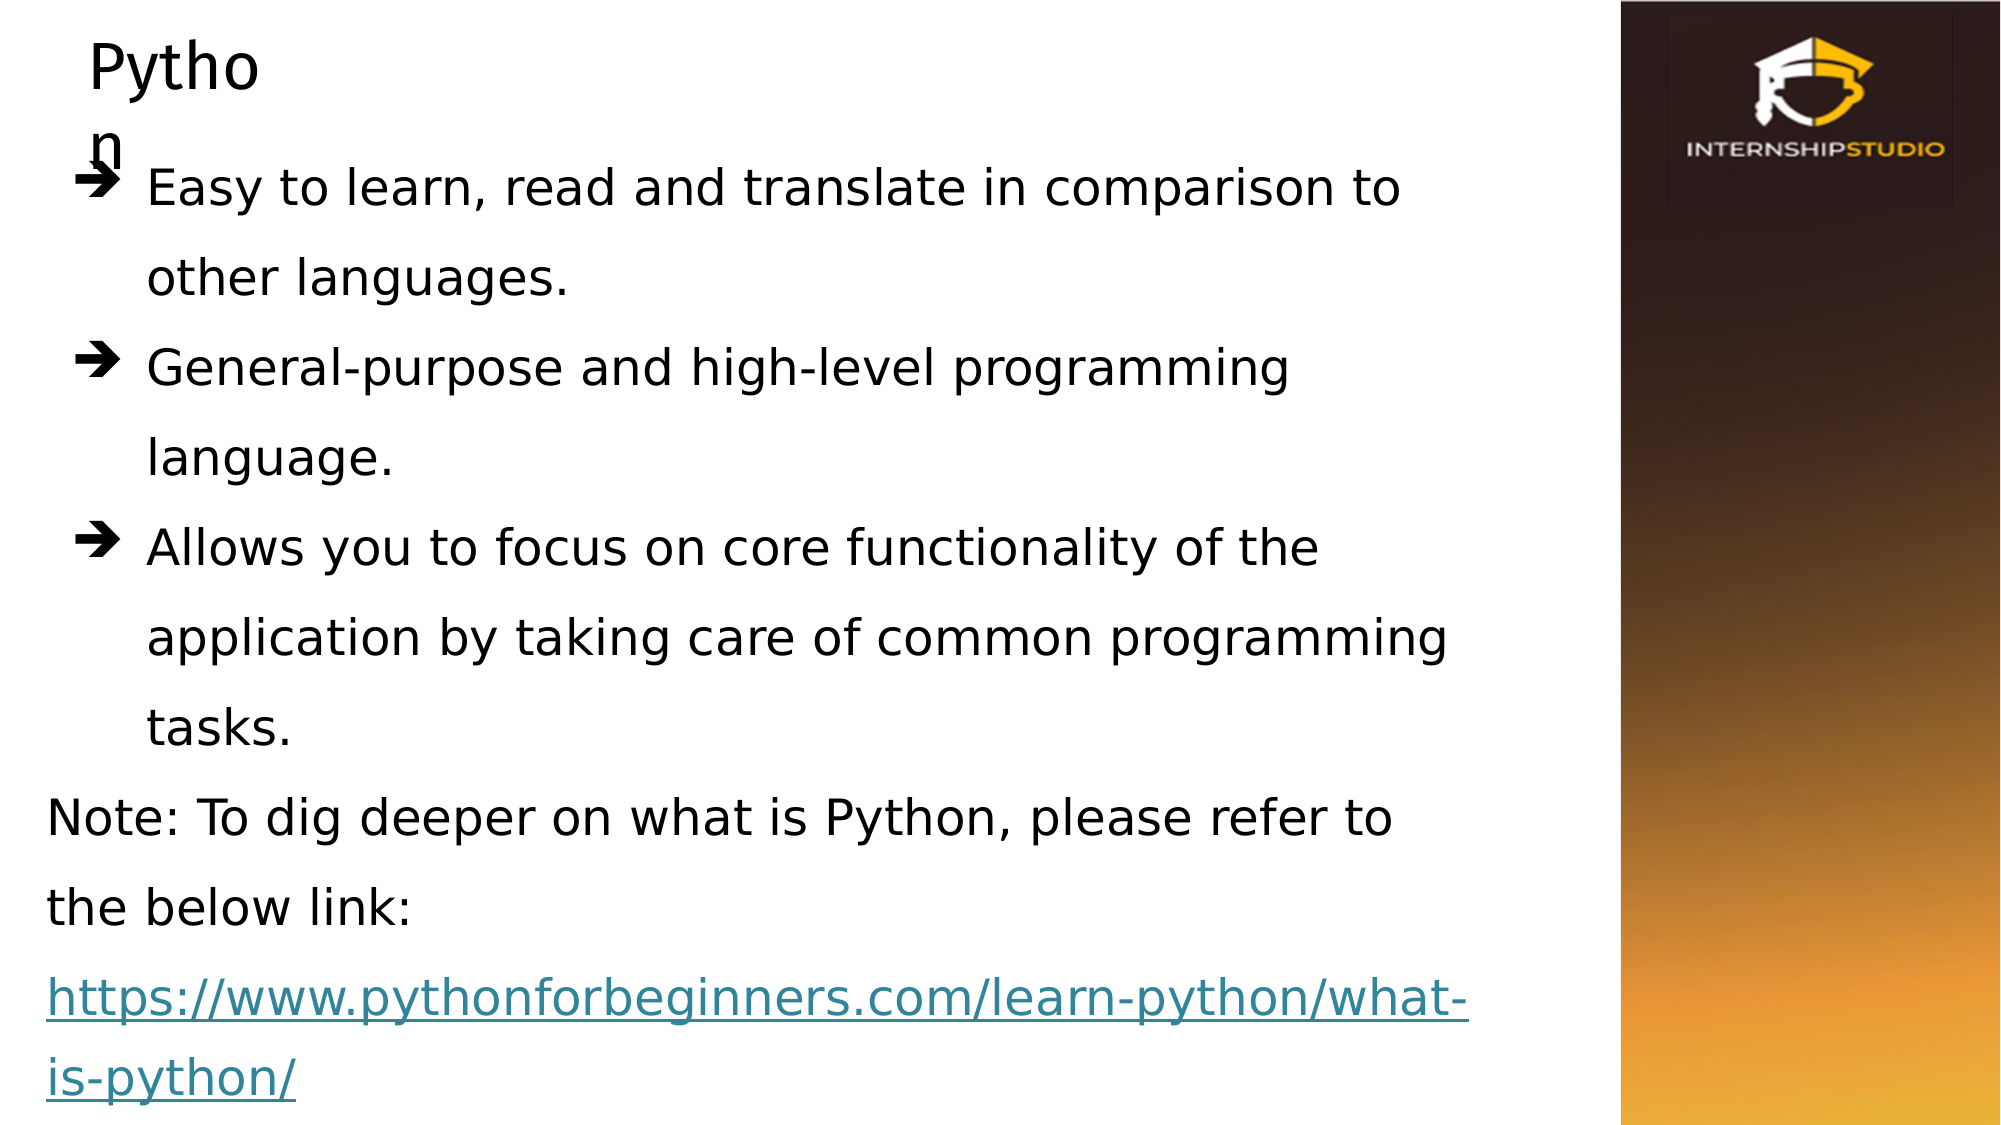

# Python
Easy to learn, read and translate in comparison to other languages.
General-purpose and high-level programming language.
Allows you to focus on core functionality of the application by taking care of common programming tasks.
Note: To dig deeper on what is Python, please refer to the below link:
https://www.pythonforbeginners.com/learn-python/what-is-python/